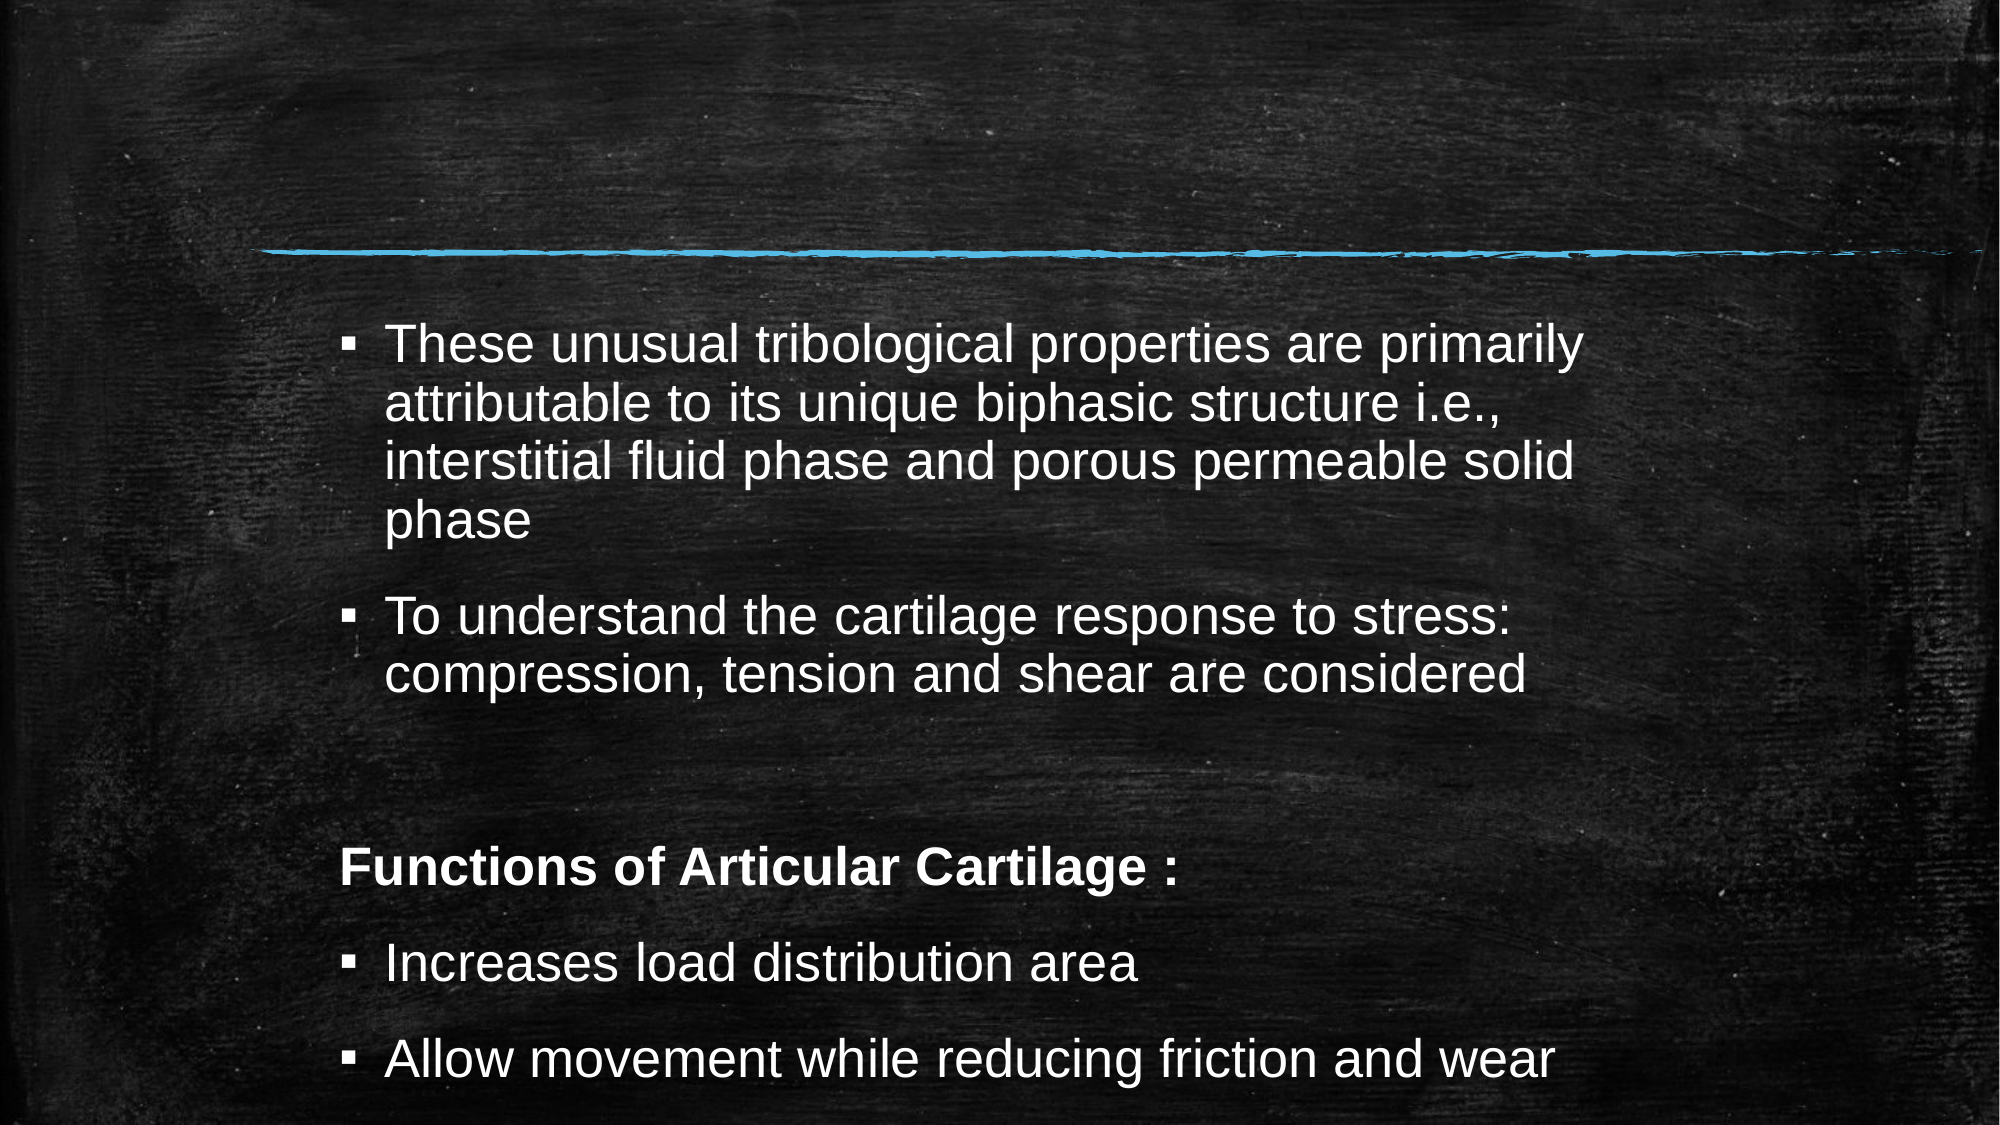

These unusual tribological properties are primarily attributable to its unique biphasic structure i.e., interstitial fluid phase and porous permeable solid phase
To understand the cartilage response to stress: compression, tension and shear are considered

Functions of Articular Cartilage :
Increases load distribution area
Allow movement while reducing friction and wear